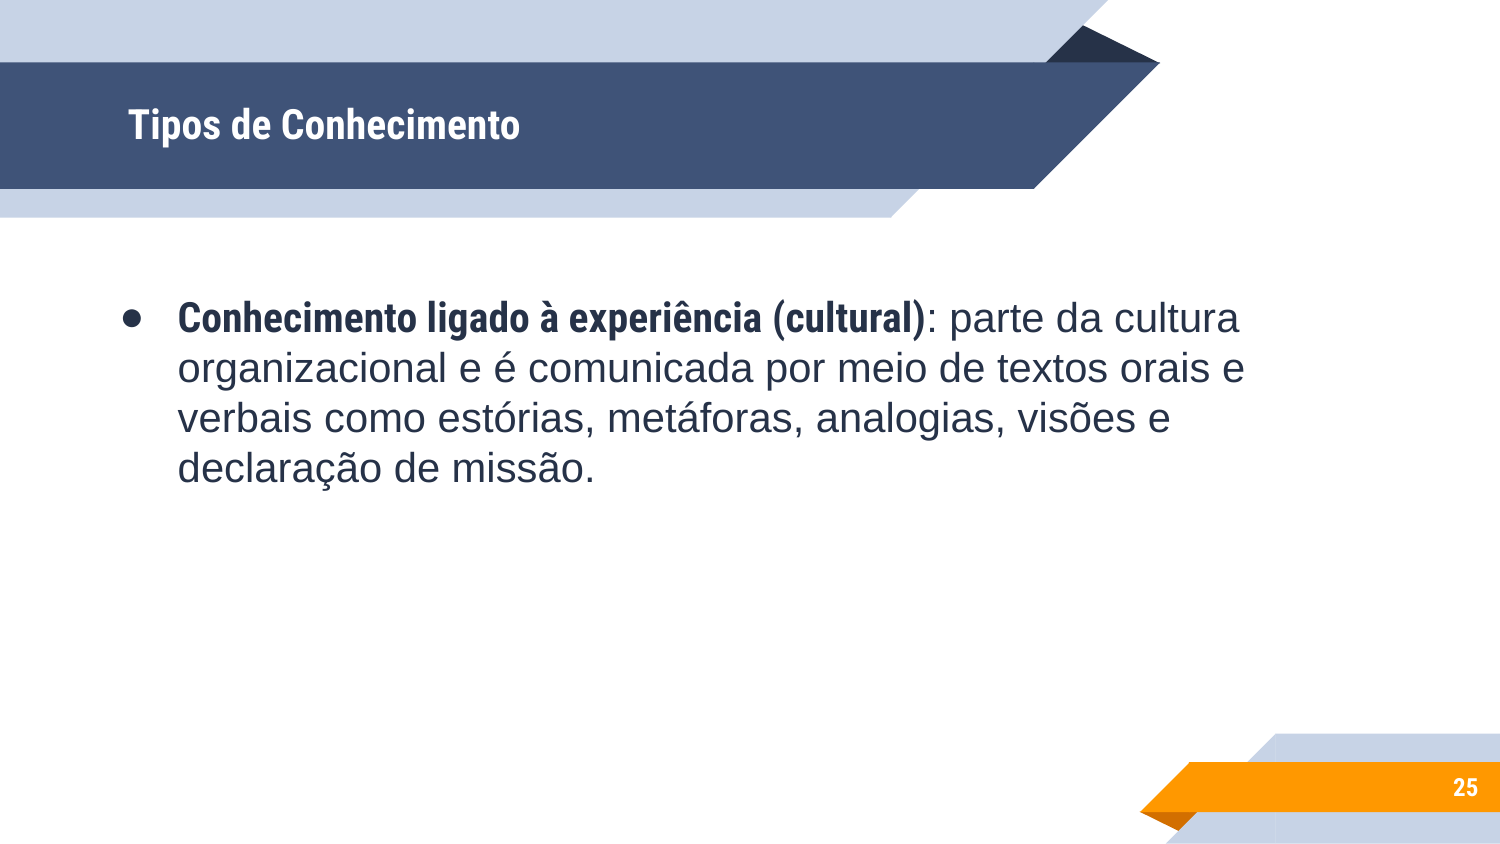

# Tipos de Conhecimento
Conhecimento ligado à experiência (cultural): parte da cultura organizacional e é comunicada por meio de textos orais e verbais como estórias, metáforas, analogias, visões e declaração de missão.

25